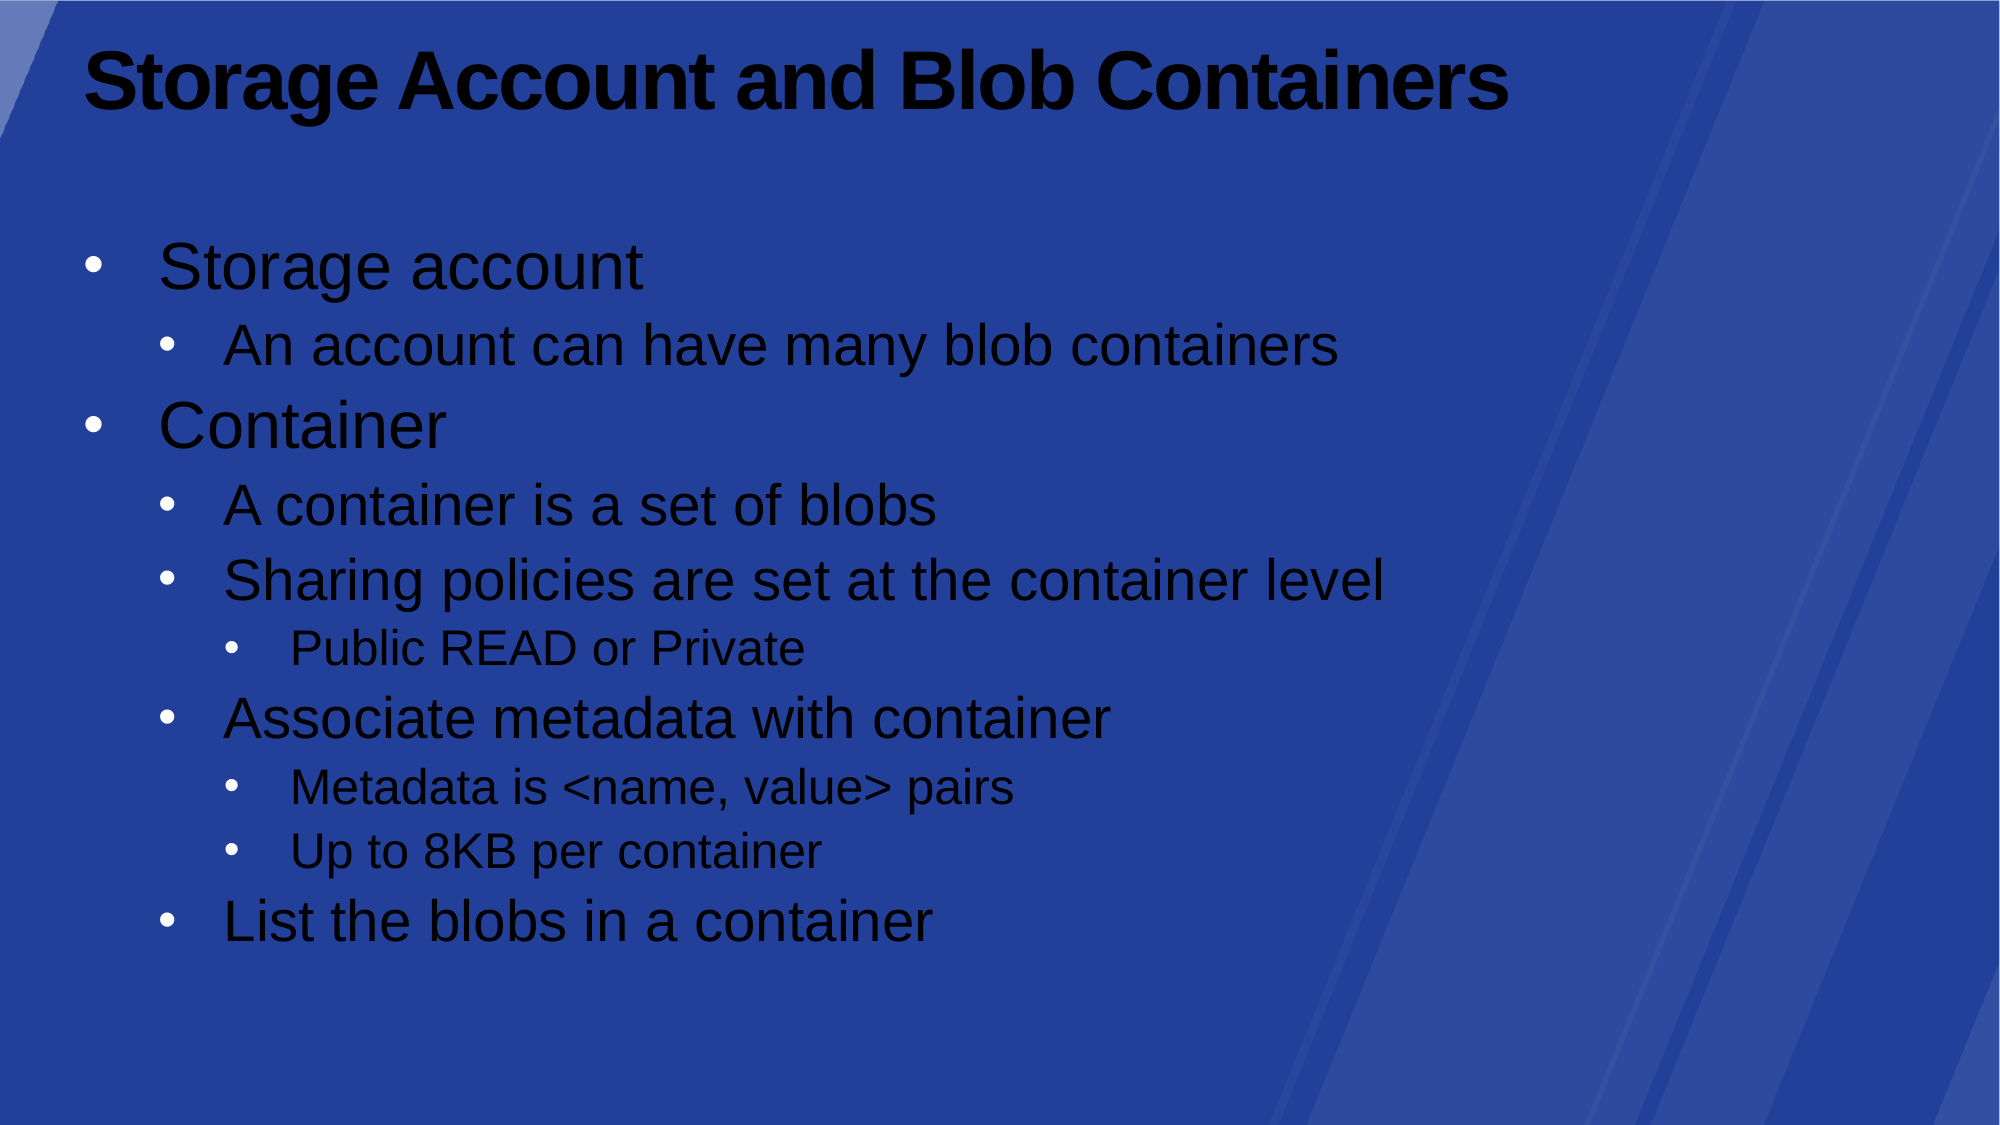

# Storage Account and Blob Containers
Storage account
An account can have many blob containers
Container
A container is a set of blobs
Sharing policies are set at the container level
Public READ or Private
Associate metadata with container
Metadata is <name, value> pairs
Up to 8KB per container
List the blobs in a container